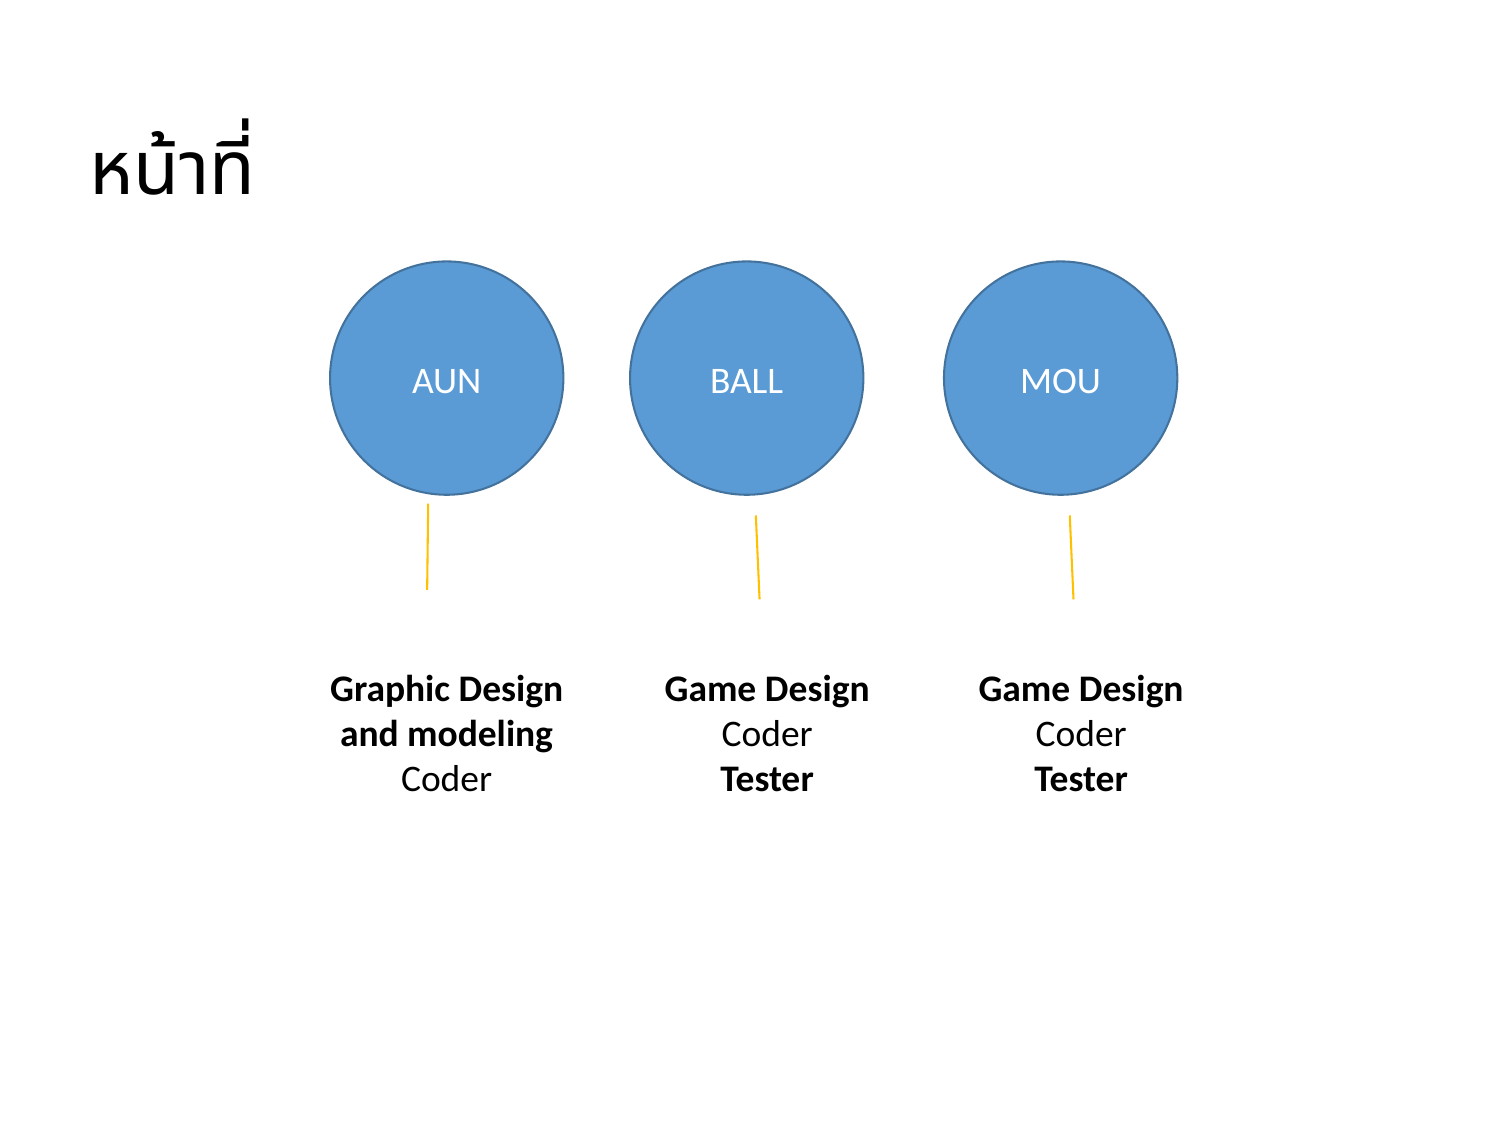

หน้าที่
AUN
BALL
MOU
Graphic Design and modeling
Coder
Game Design
Coder
Tester
Game Design
Coder
Tester